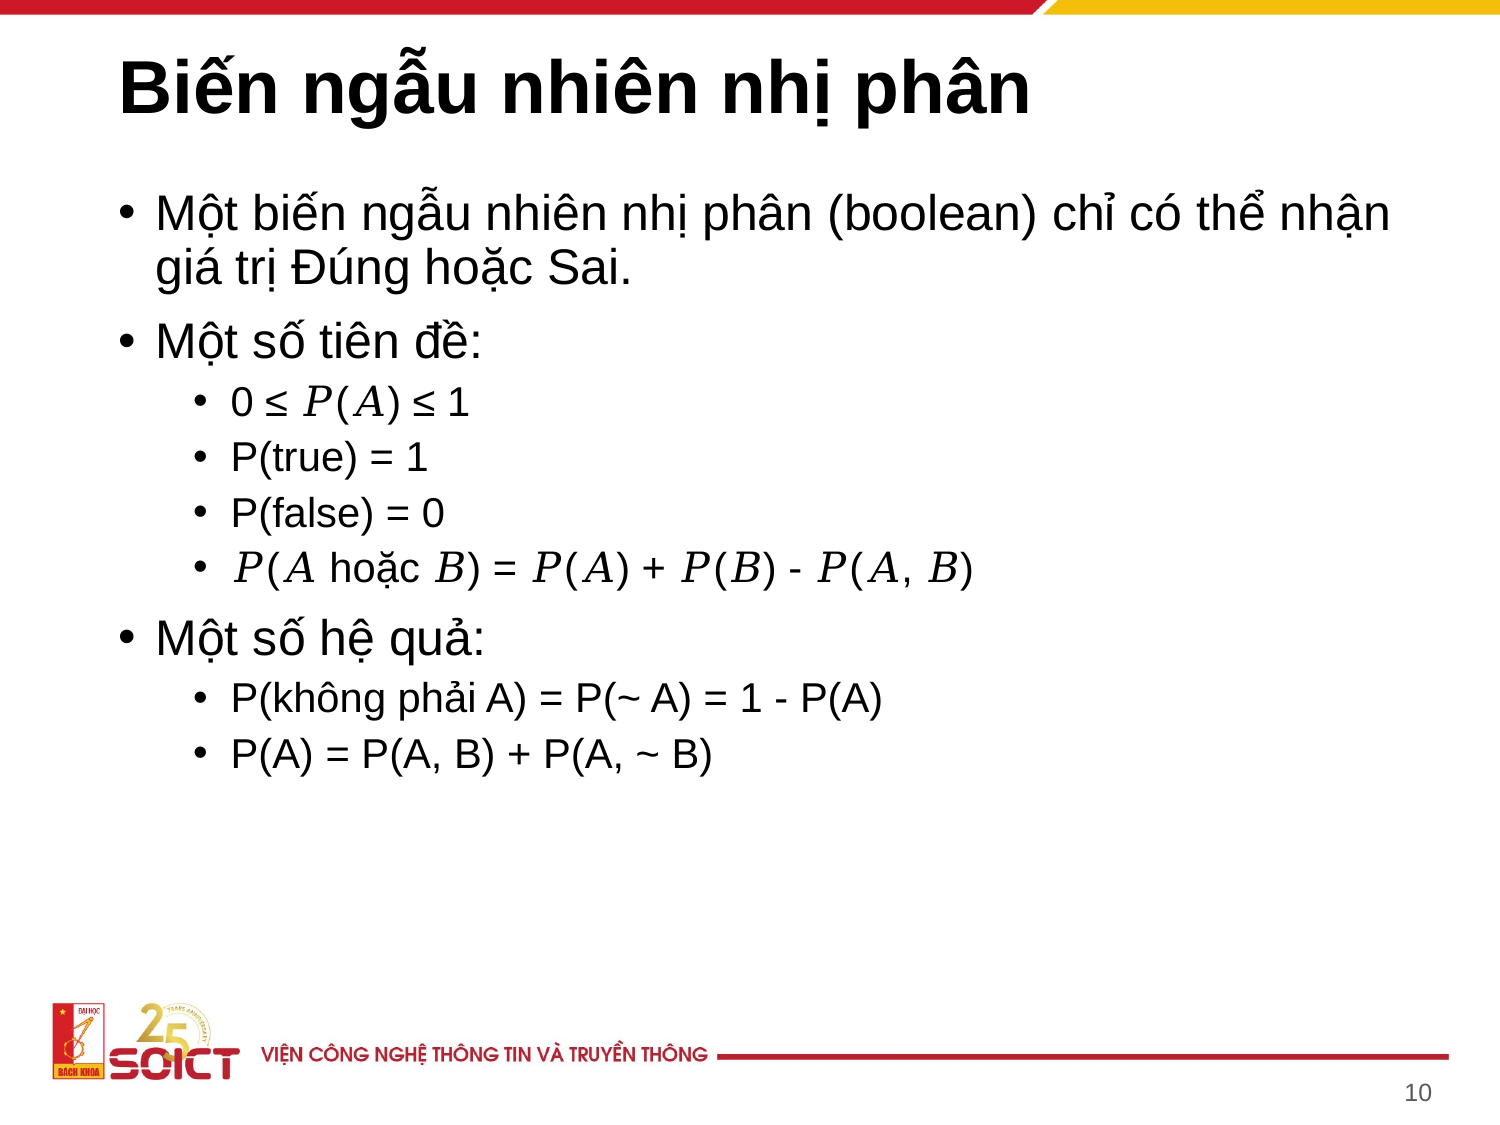

# Biến ngẫu nhiên nhị phân
Một biến ngẫu nhiên nhị phân (boolean) chỉ có thể nhận giá trị Đúng hoặc Sai.
Một số tiên đề:
0 ≤ 𝑃(𝐴) ≤ 1
P(true) = 1
P(false) = 0
𝑃(𝐴 hoặc 𝐵) = 𝑃(𝐴) + 𝑃(𝐵) - 𝑃(𝐴, 𝐵)
Một số hệ quả:
P(không phải A) = P(~ A) = 1 - P(A)
P(A) = P(A, B) + P(A, ~ B)
10